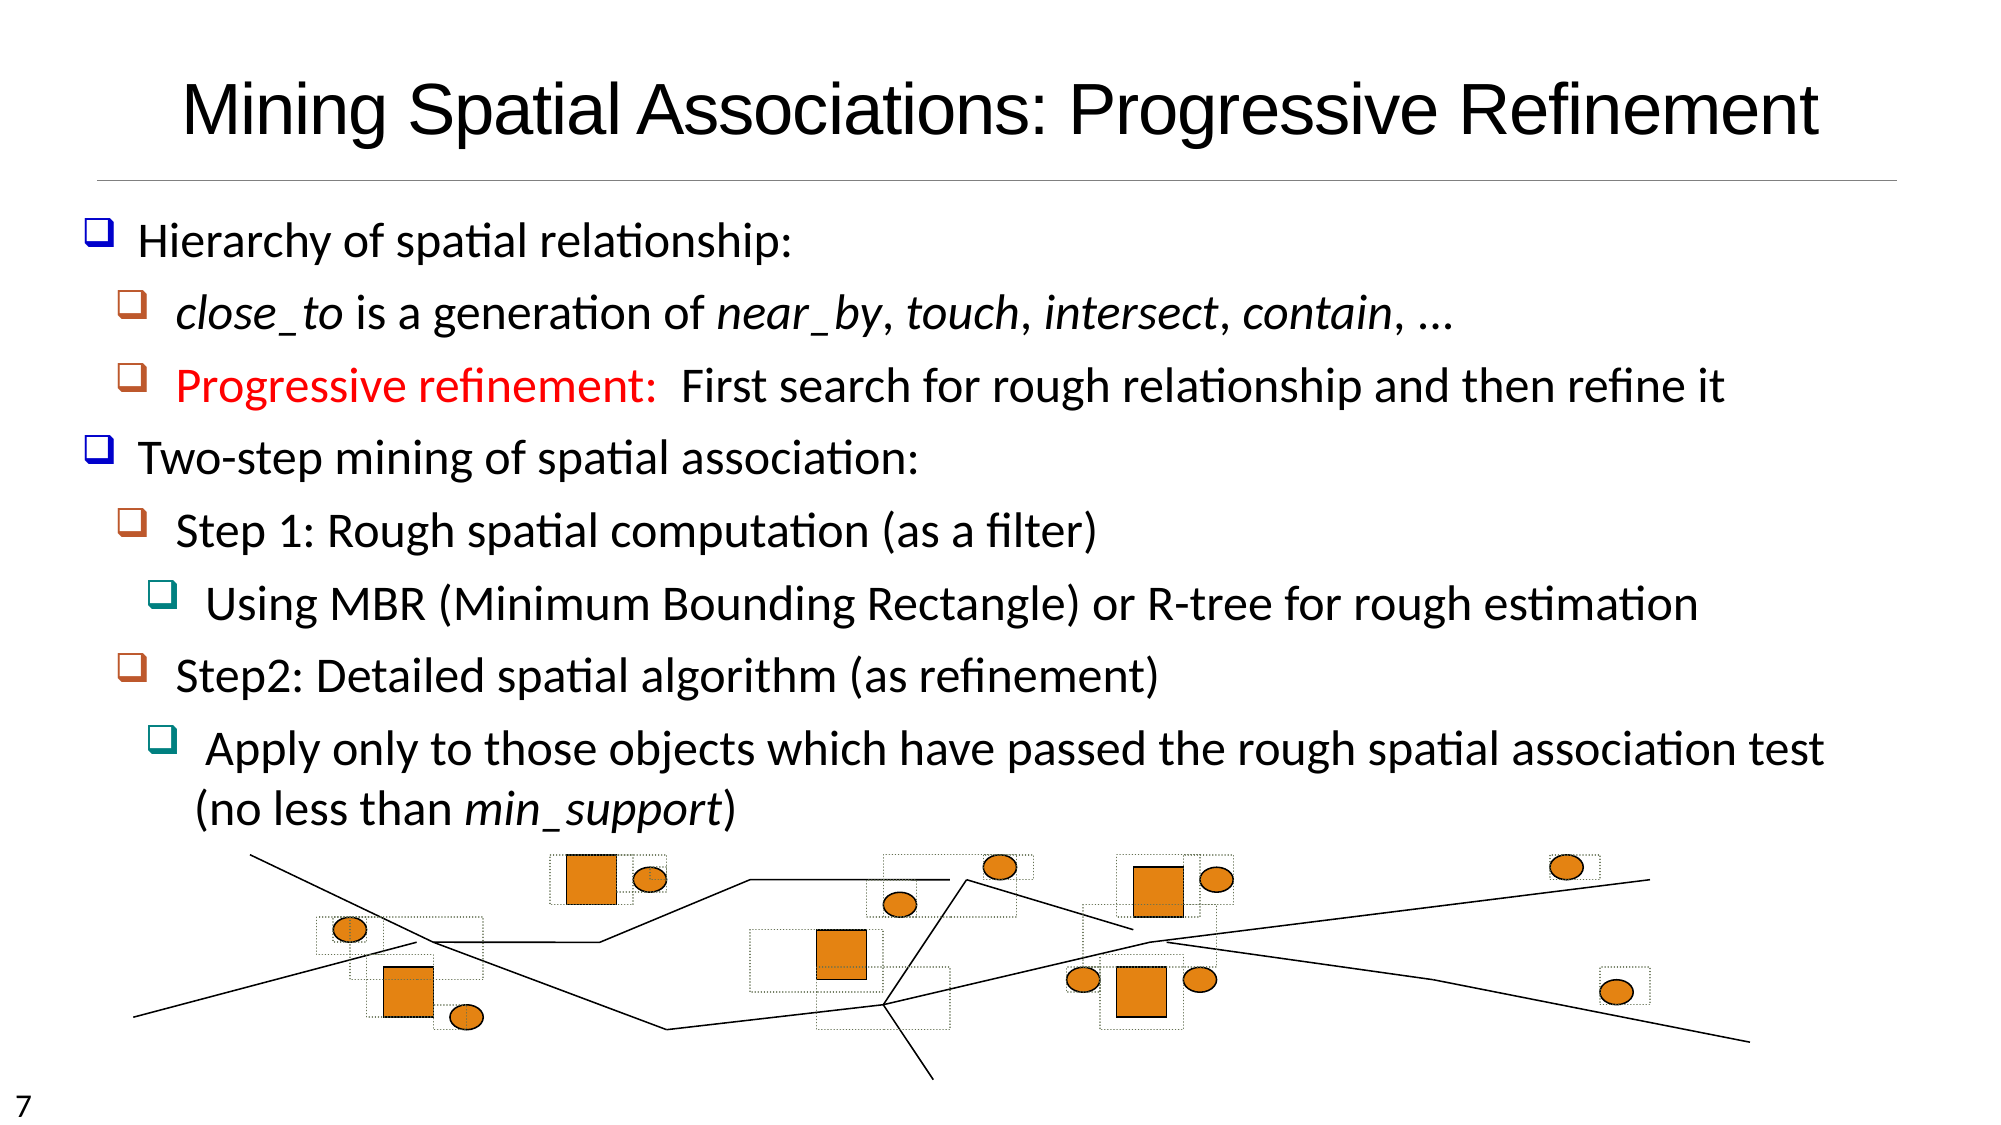

# Mining Spatial Associations: Progressive Refinement
Hierarchy of spatial relationship:
close_to is a generation of near_by, touch, intersect, contain, ...
Progressive refinement:  First search for rough relationship and then refine it
Two-step mining of spatial association:
Step 1: Rough spatial computation (as a filter)
 Using MBR (Minimum Bounding Rectangle) or R-tree for rough estimation
Step2: Detailed spatial algorithm (as refinement)
 Apply only to those objects which have passed the rough spatial association test (no less than min_support)